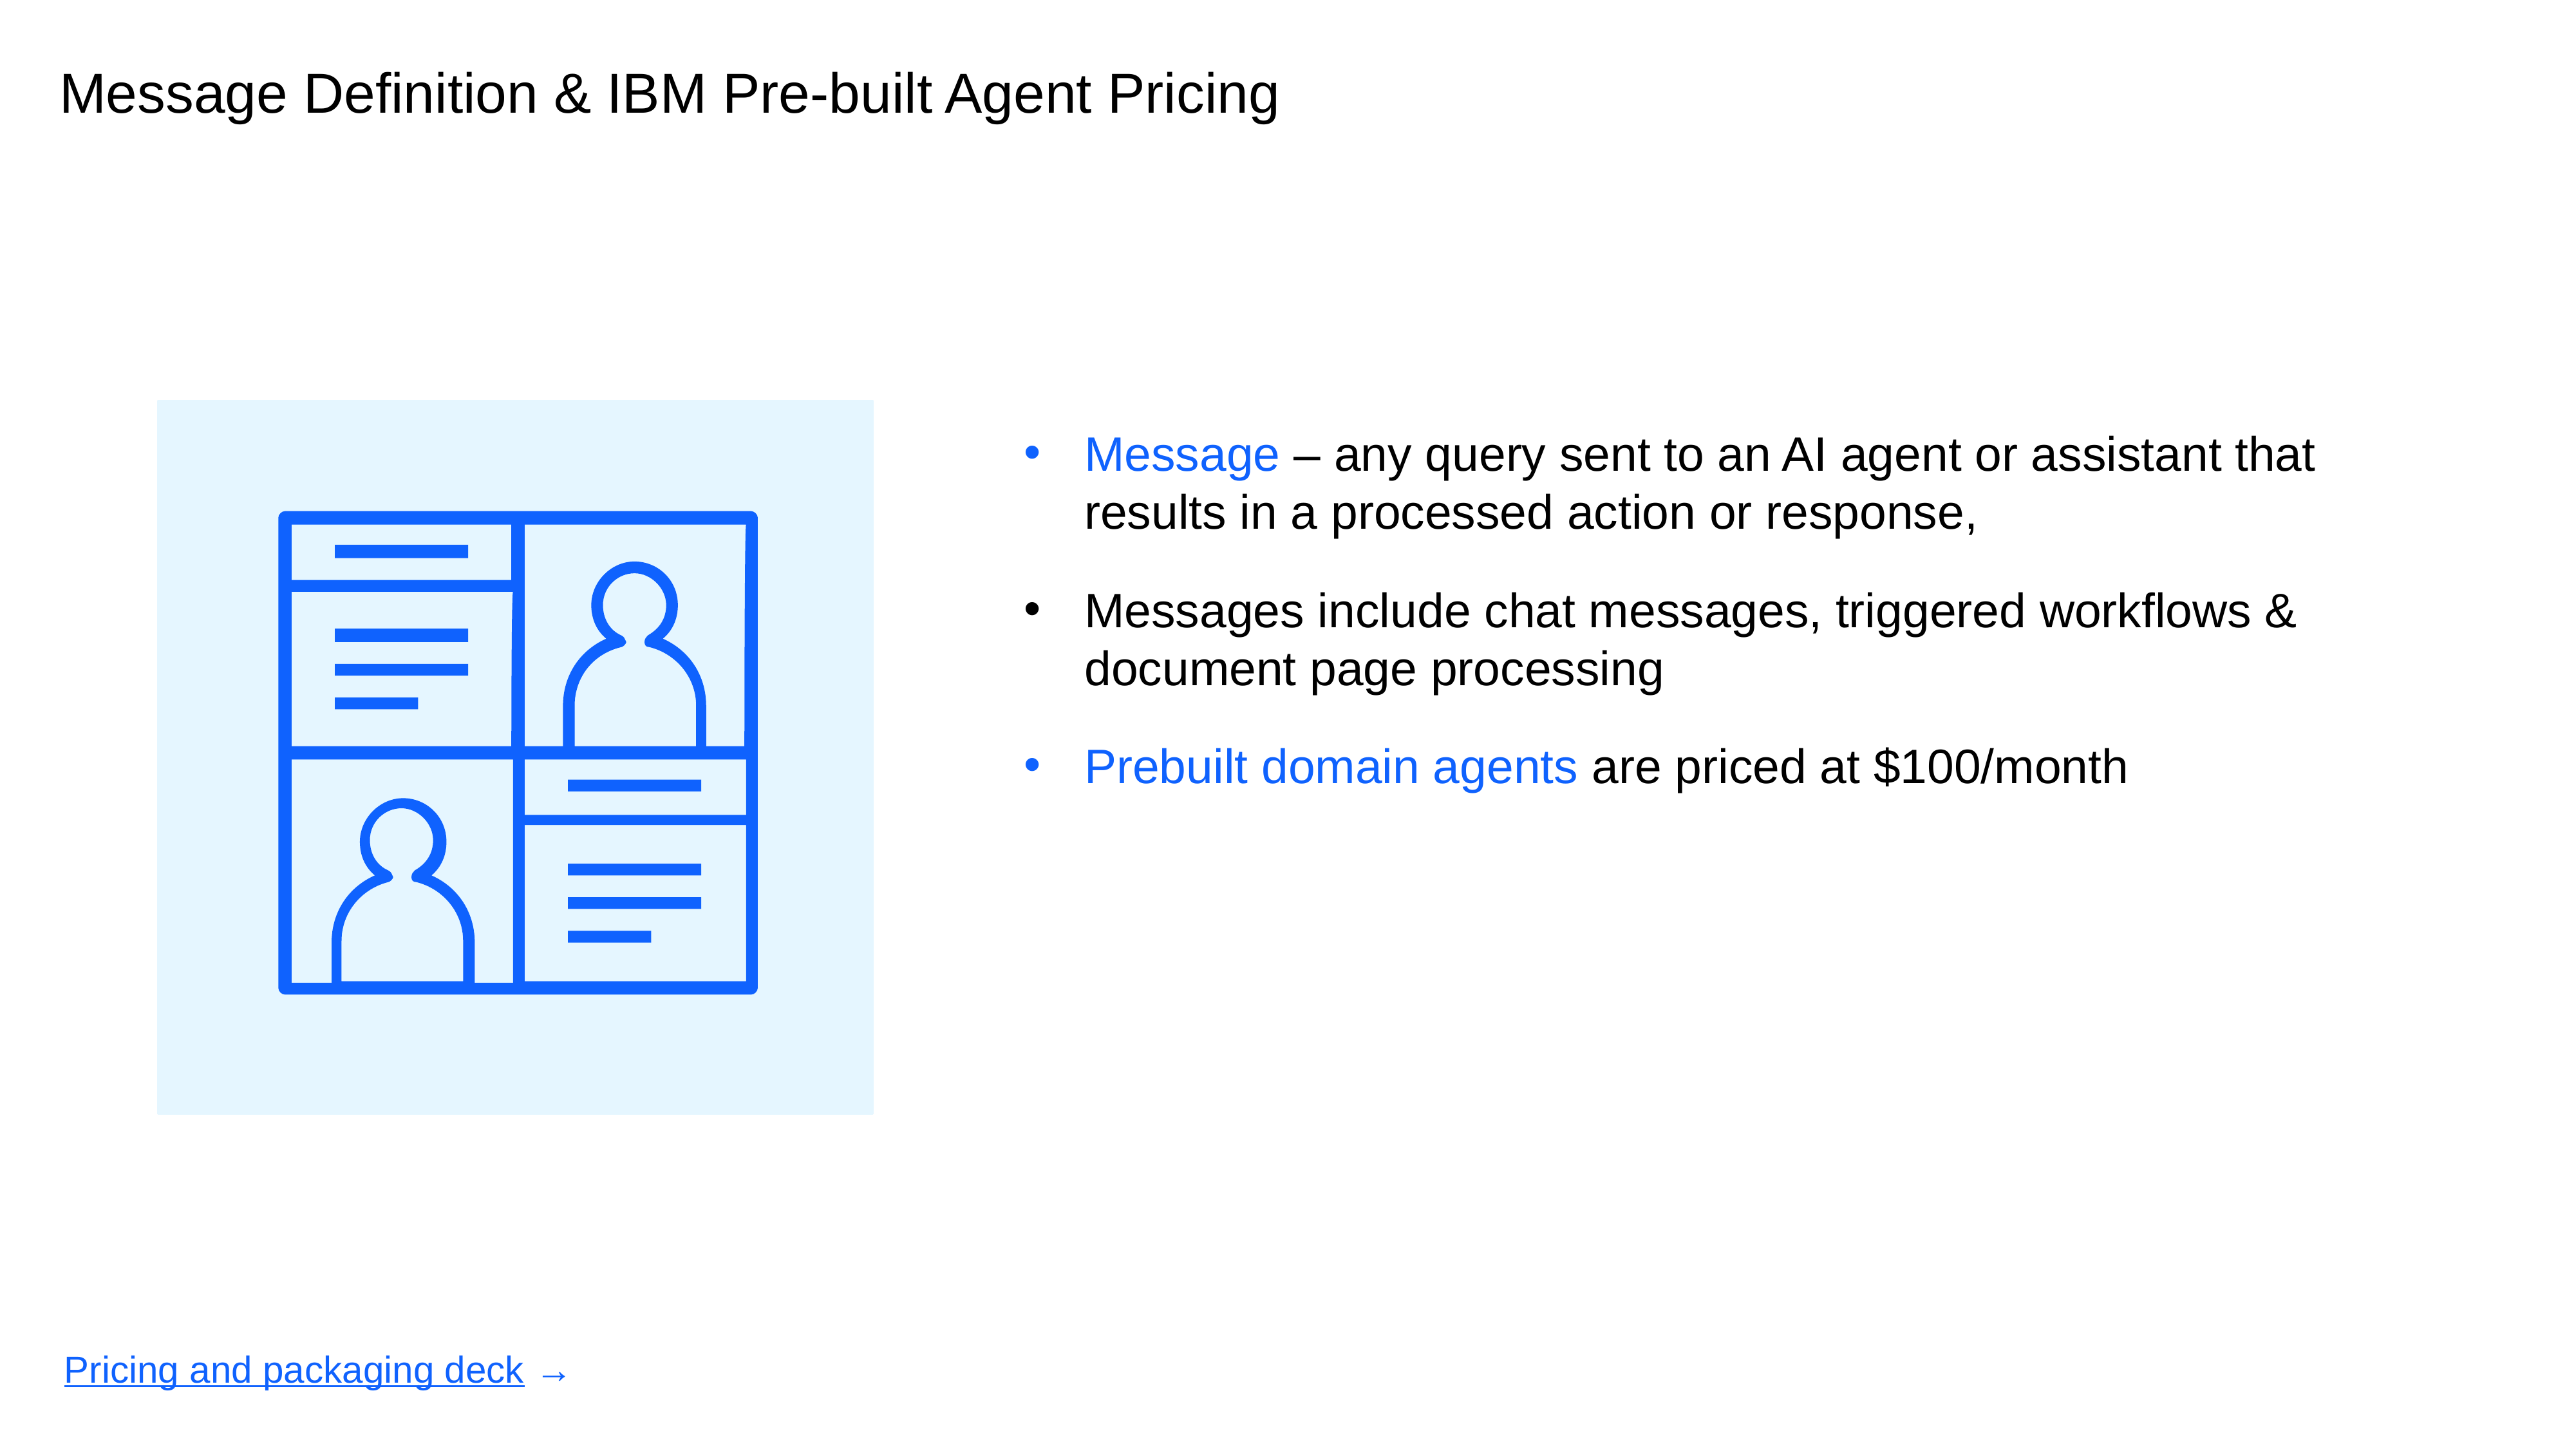

# Message Definition & IBM Pre-built Agent Pricing

Message – any query sent to an AI agent or assistant that results in a processed action or response,
Messages include chat messages, triggered workflows & document page processing
Prebuilt domain agents are priced at $100/month

Pricing and packaging deck →